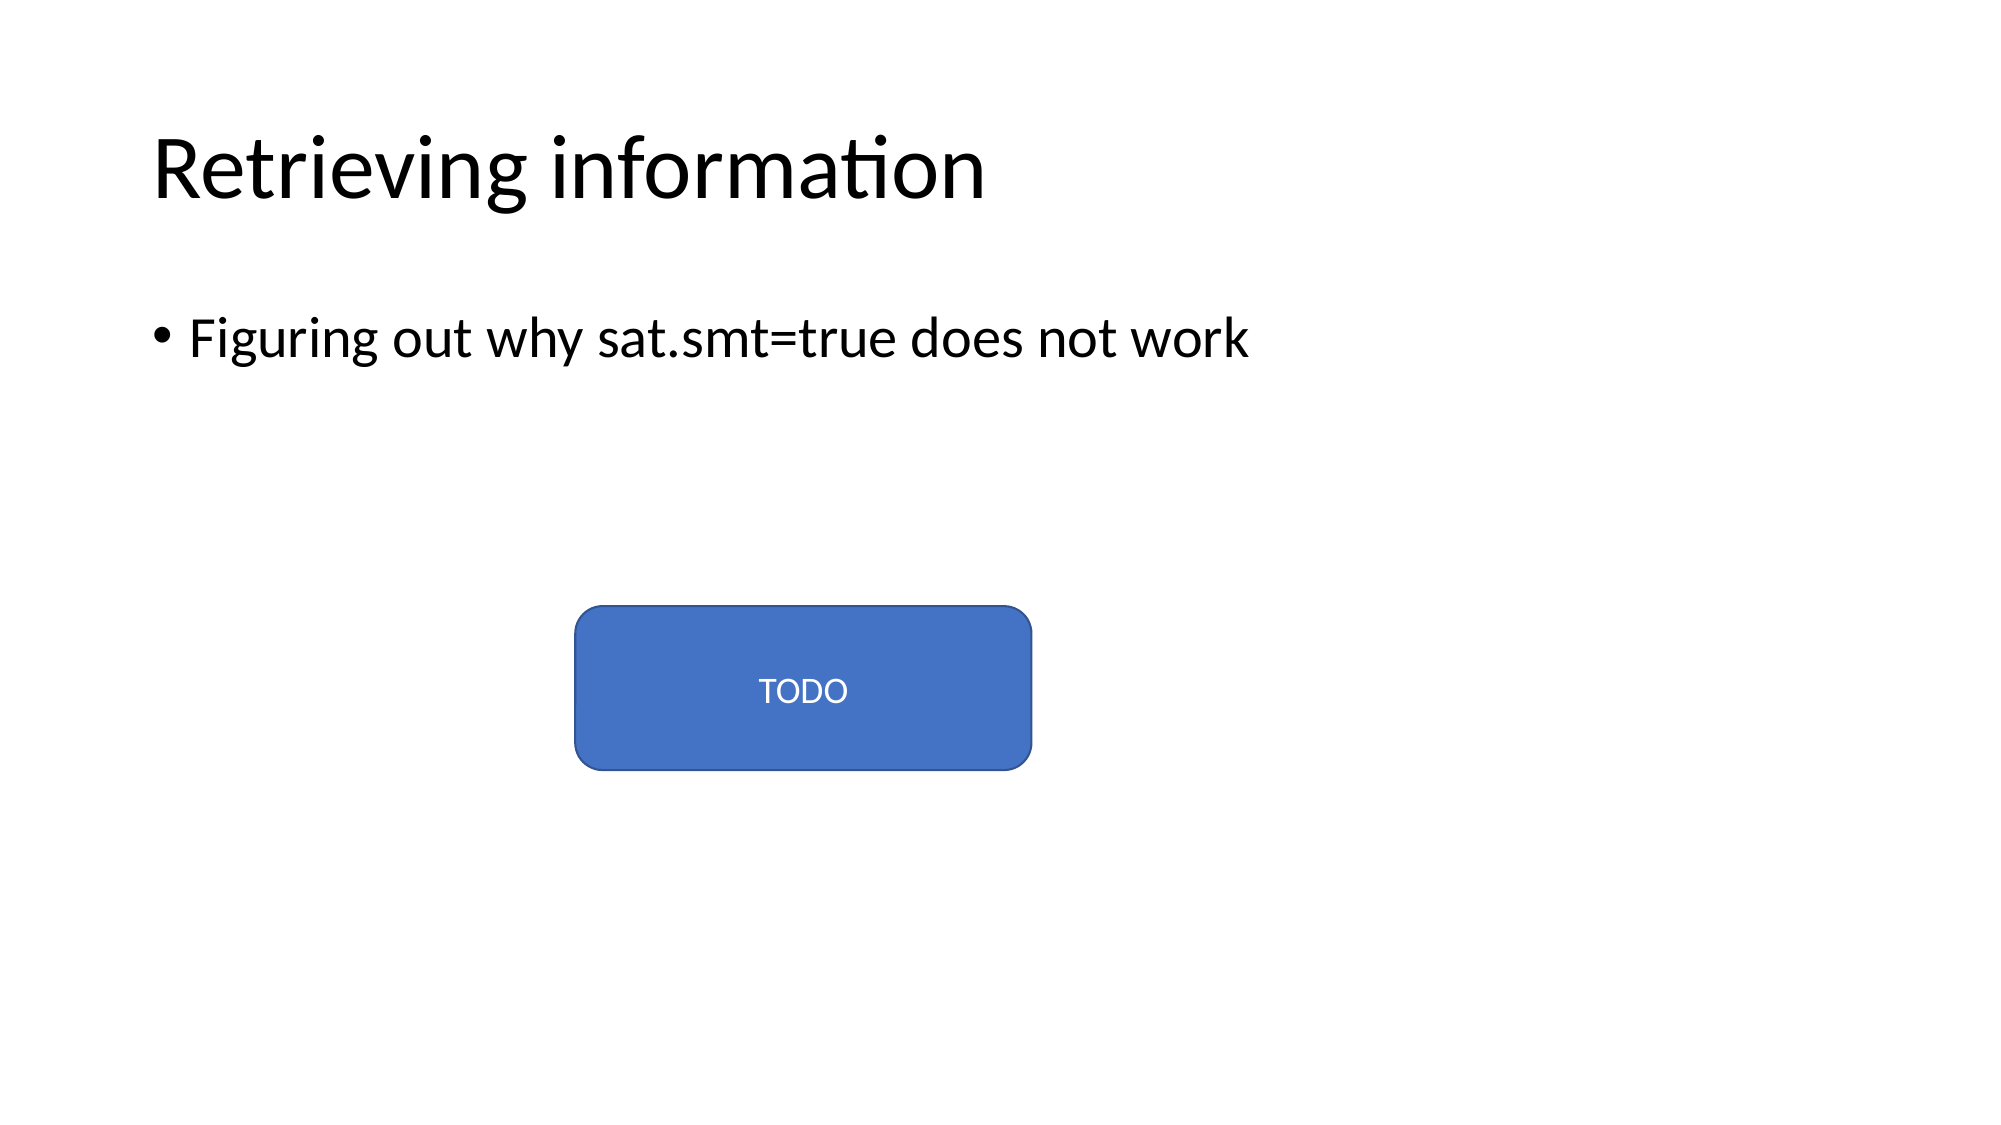

# Retrieving information
Figuring out why sat.smt=true does not work
TODO